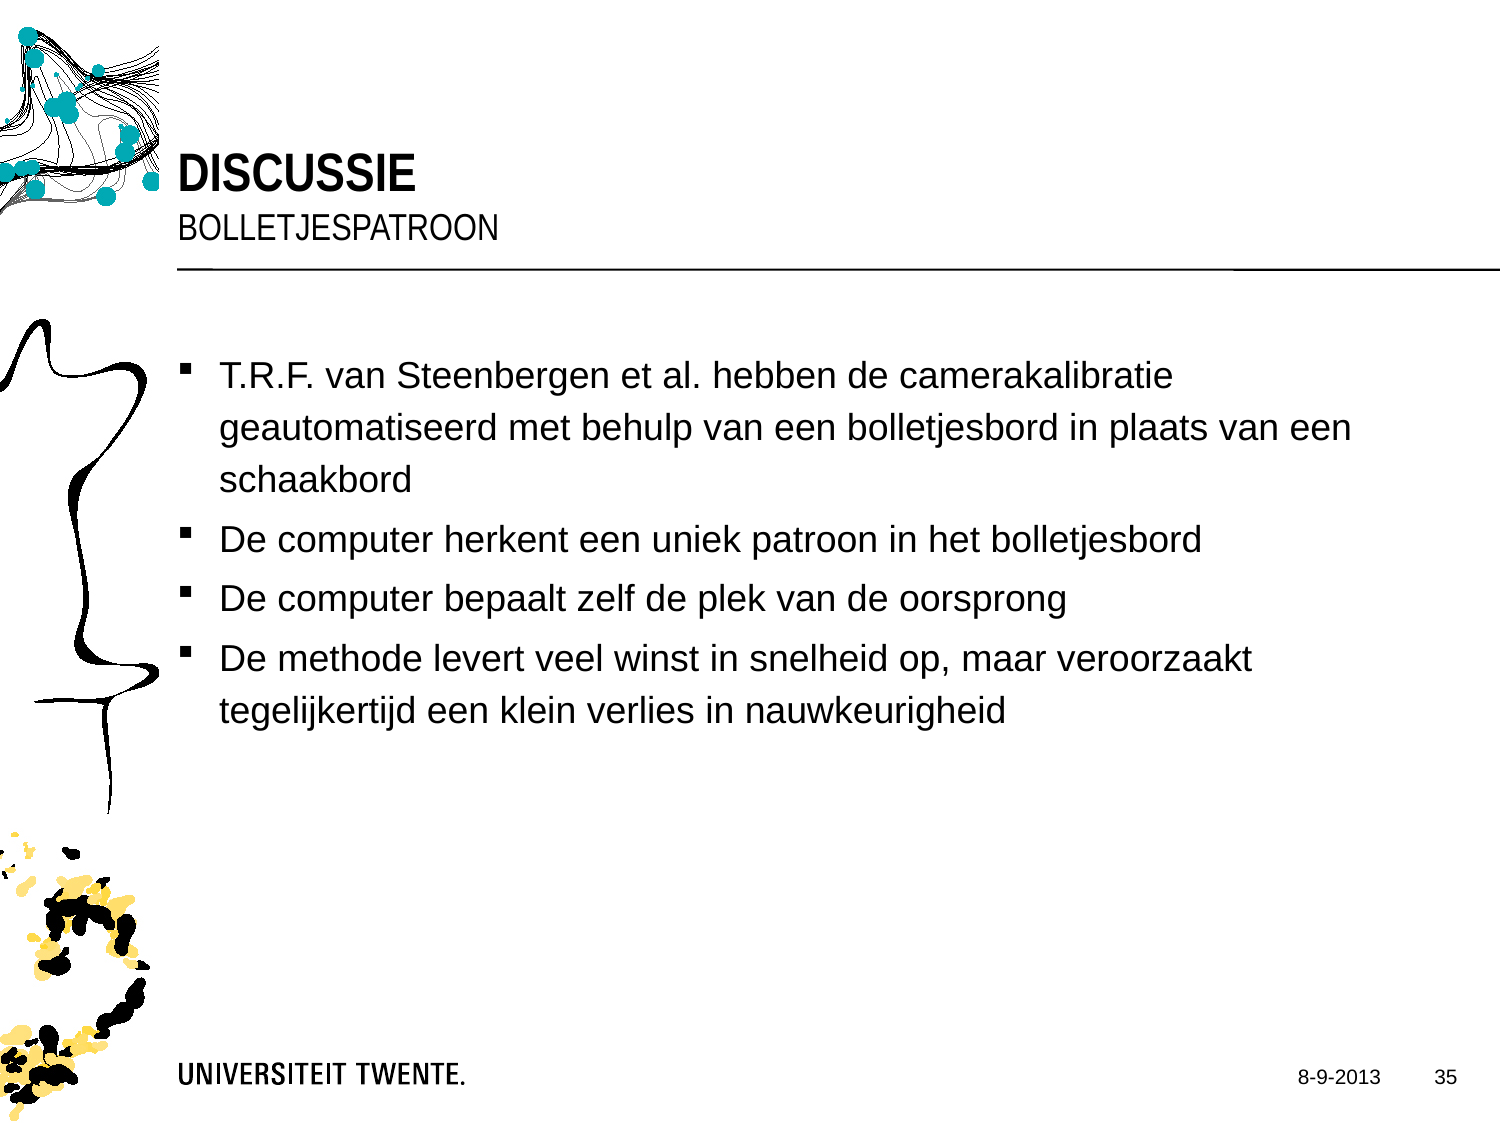

Discussie
bolletjespatroon
T.R.F. van Steenbergen et al. hebben de camerakalibratie geautomatiseerd met behulp van een bolletjesbord in plaats van een schaakbord
De computer herkent een uniek patroon in het bolletjesbord
De computer bepaalt zelf de plek van de oorsprong
De methode levert veel winst in snelheid op, maar veroorzaakt tegelijkertijd een klein verlies in nauwkeurigheid
35
8-9-2013